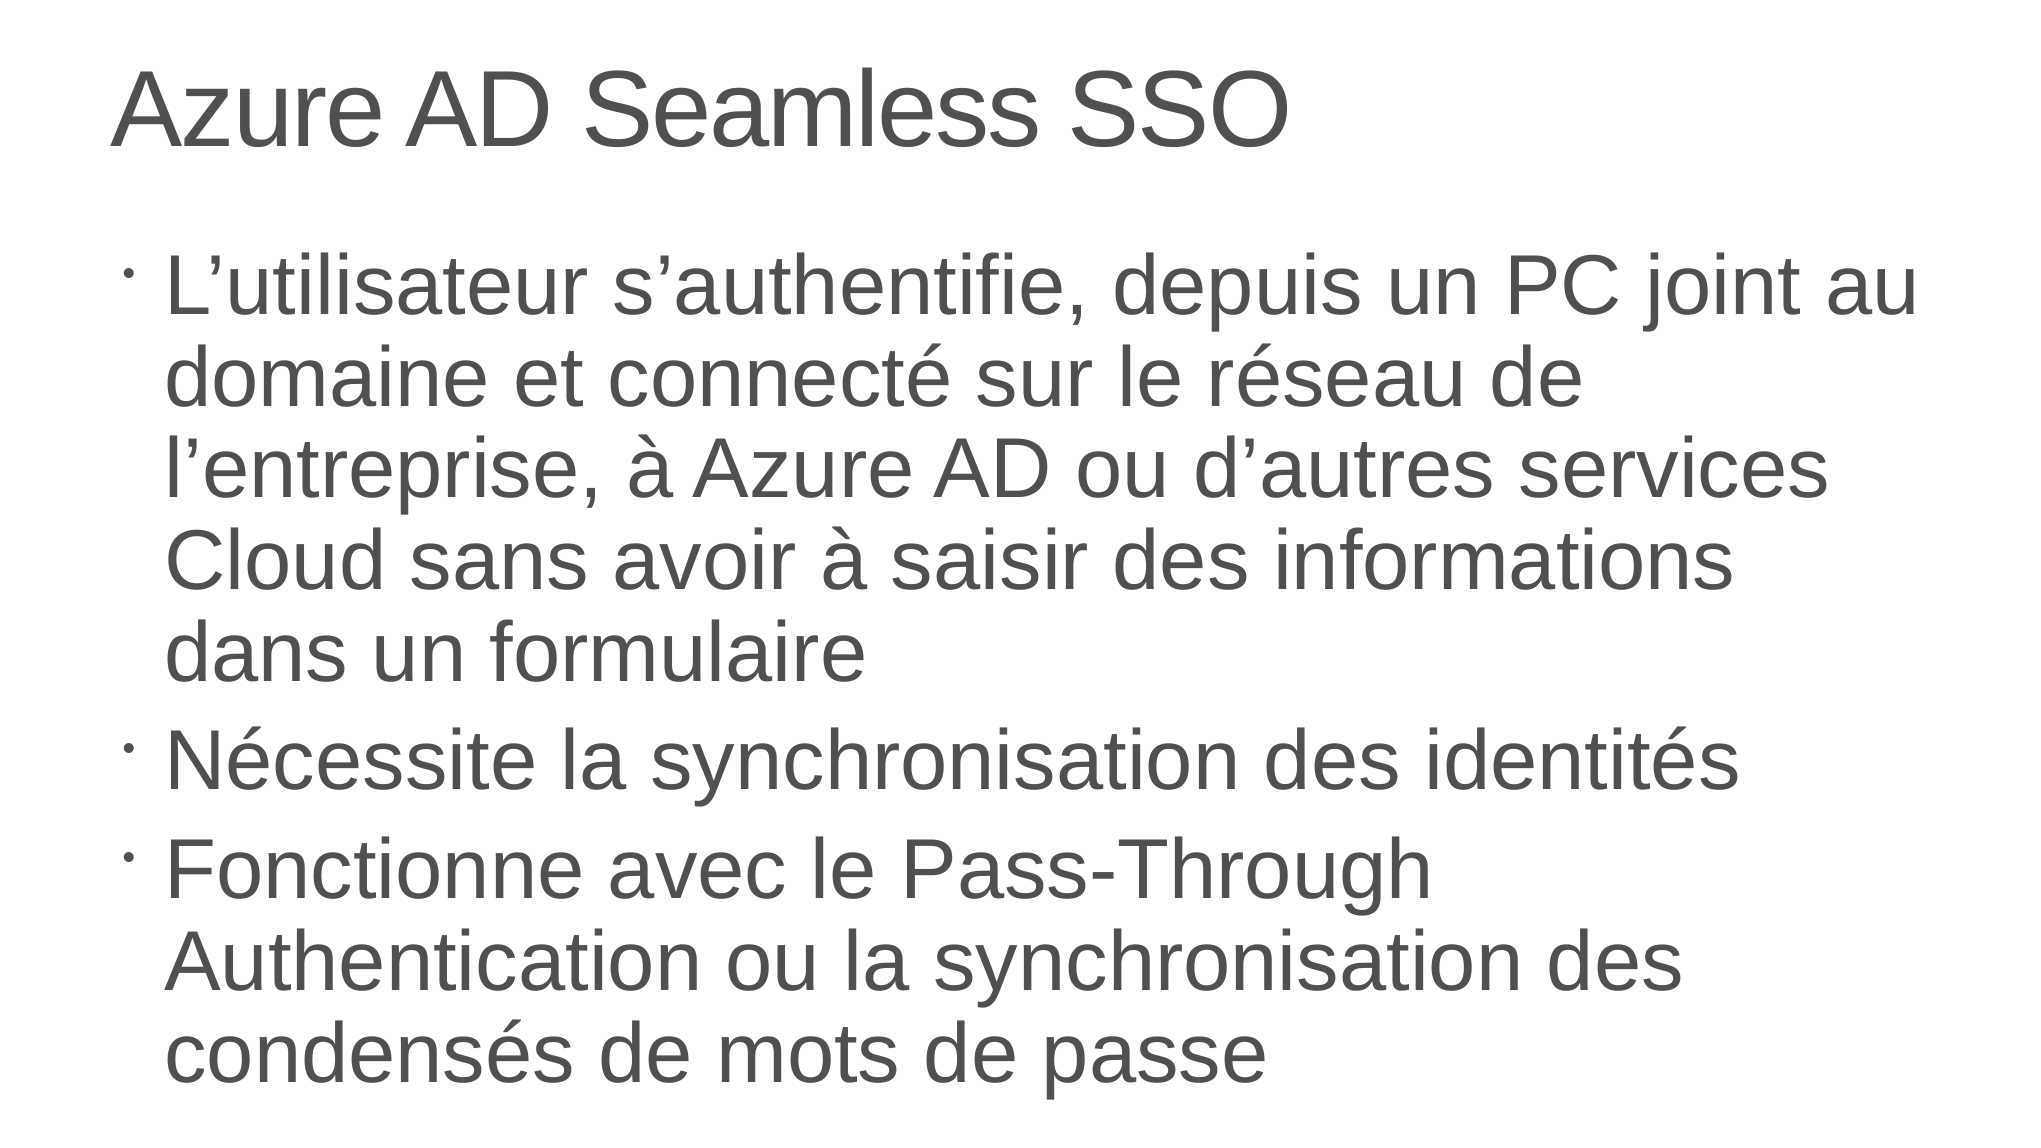

# Azure AD Seamless SSO
L’utilisateur s’authentifie, depuis un PC joint au domaine et connecté sur le réseau de l’entreprise, à Azure AD ou d’autres services Cloud sans avoir à saisir des informations dans un formulaire
Nécessite la synchronisation des identités
Fonctionne avec le Pass-Through Authentication ou la synchronisation des condensés de mots de passe